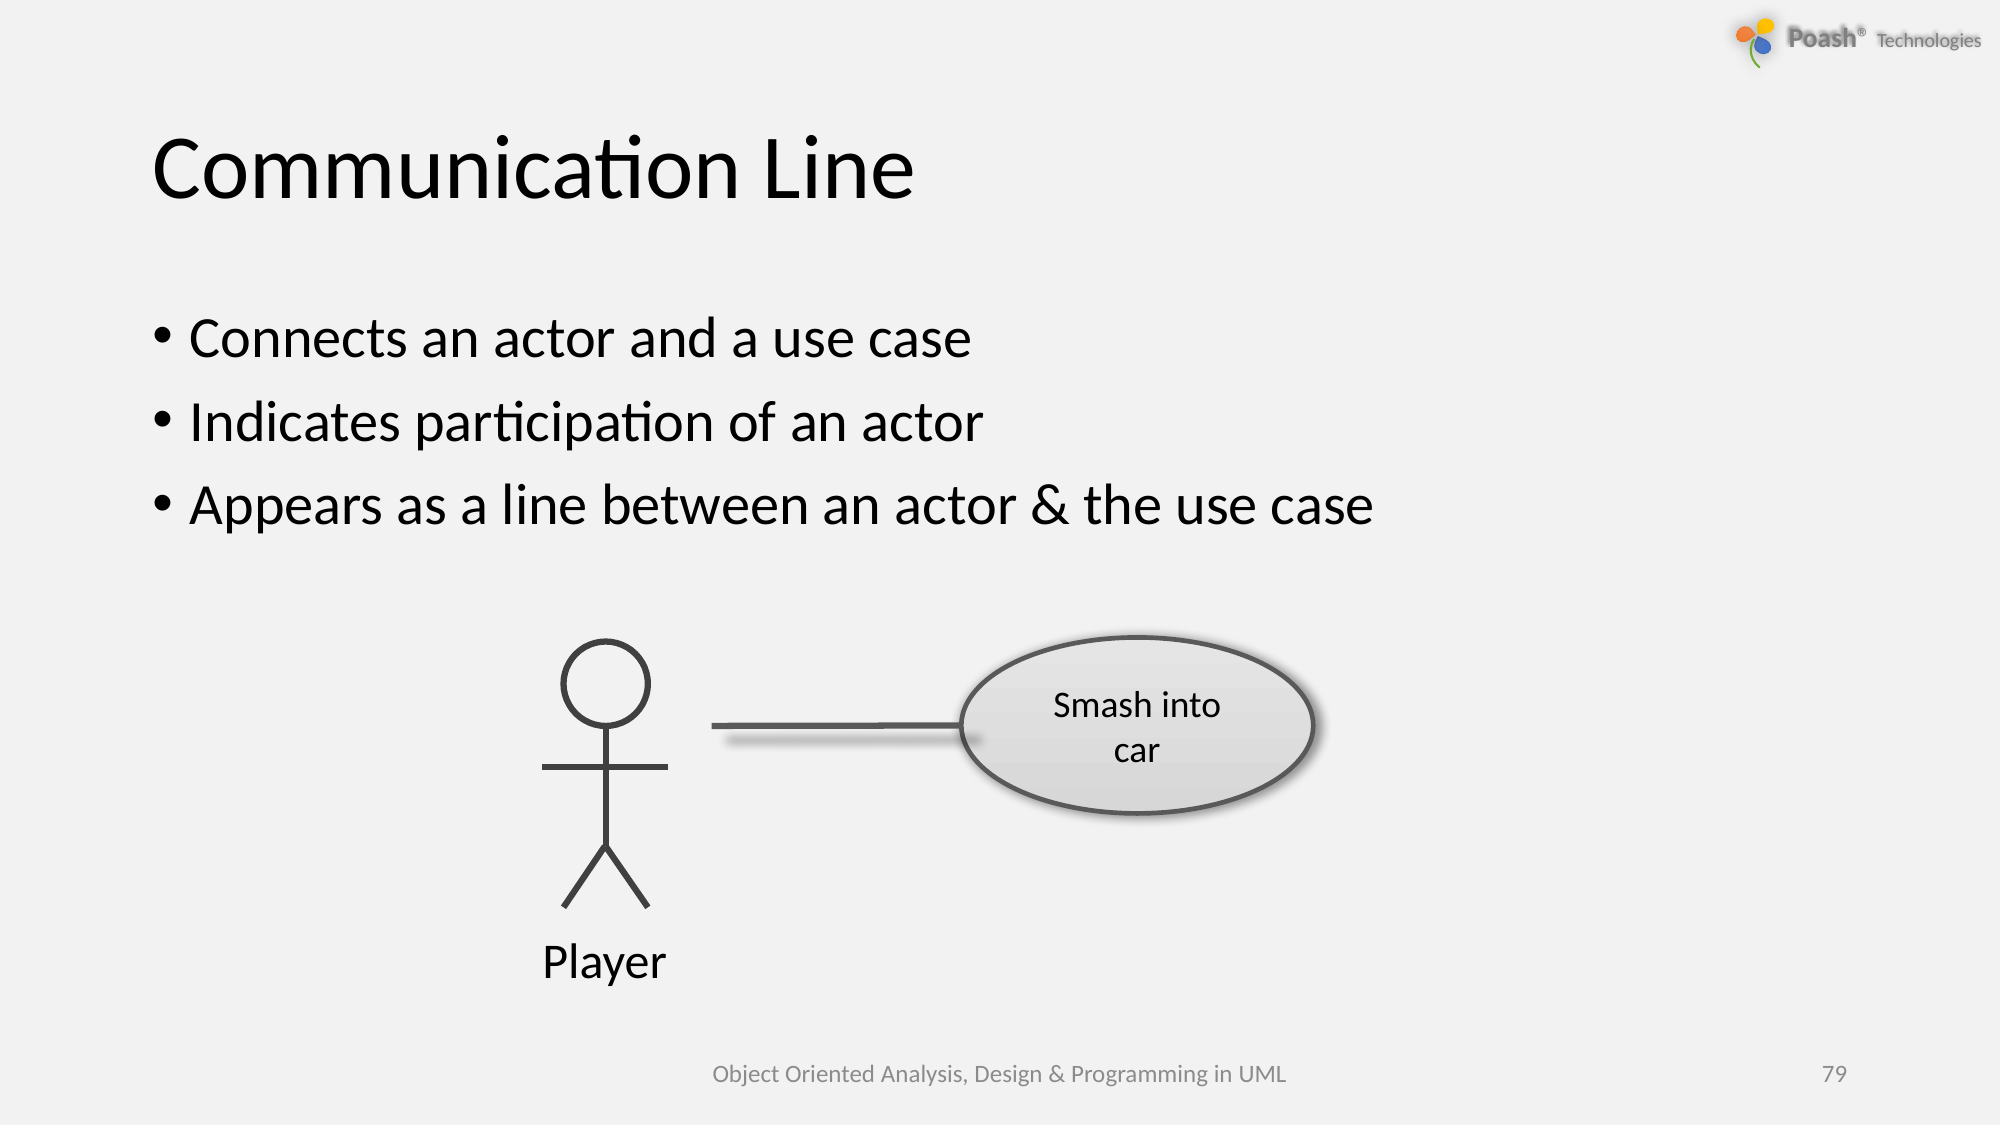

# Communication Line
Connects an actor and a use case
Indicates participation of an actor
Appears as a line between an actor & the use case
Smash into car

Player
Object Oriented Analysis, Design & Programming in UML
79